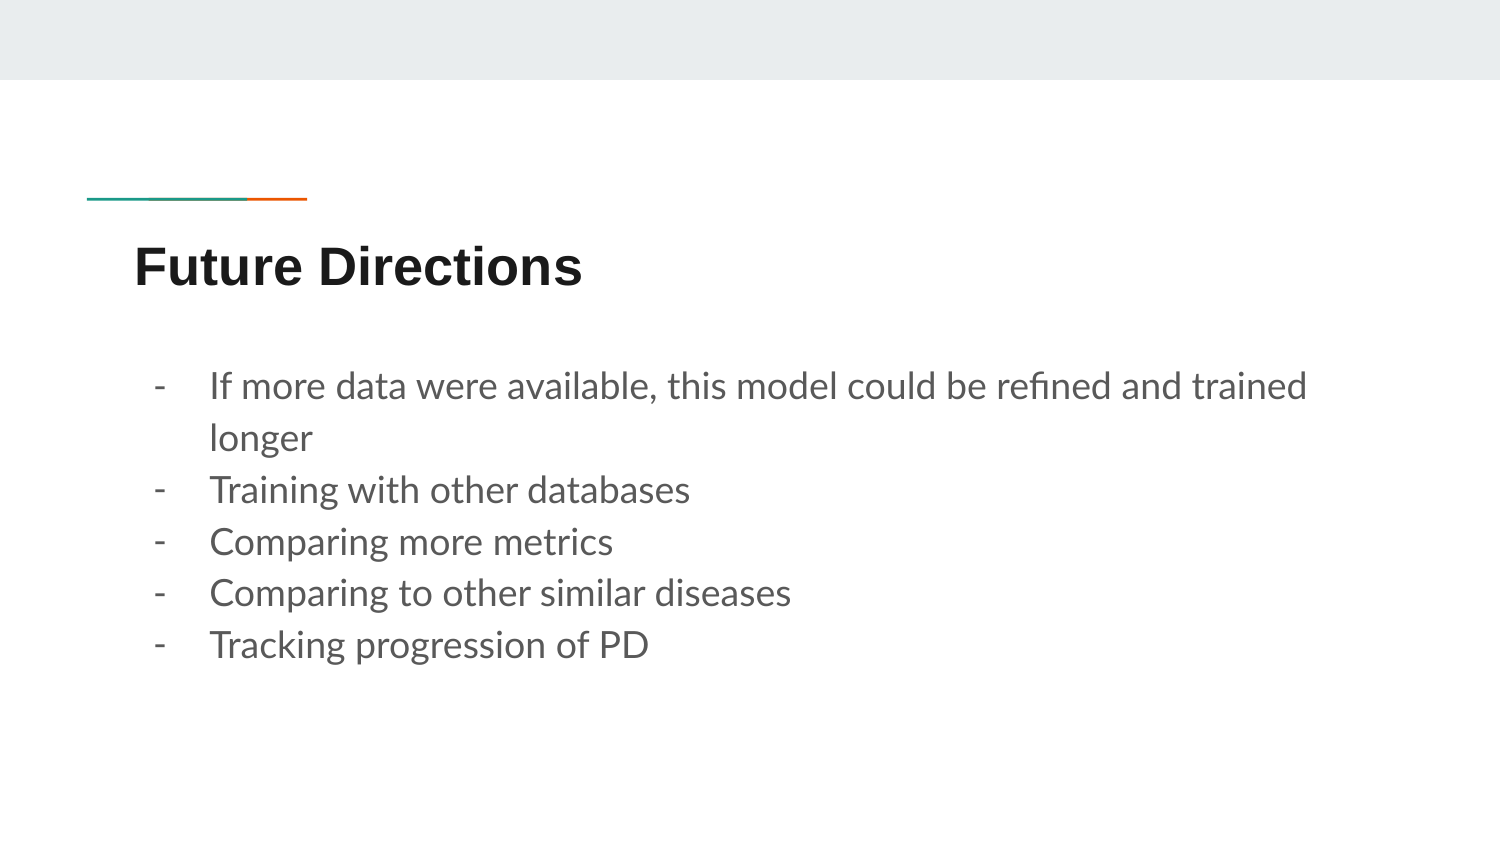

# Future Directions
If more data were available, this model could be refined and trained longer
Training with other databases
Comparing more metrics
Comparing to other similar diseases
Tracking progression of PD